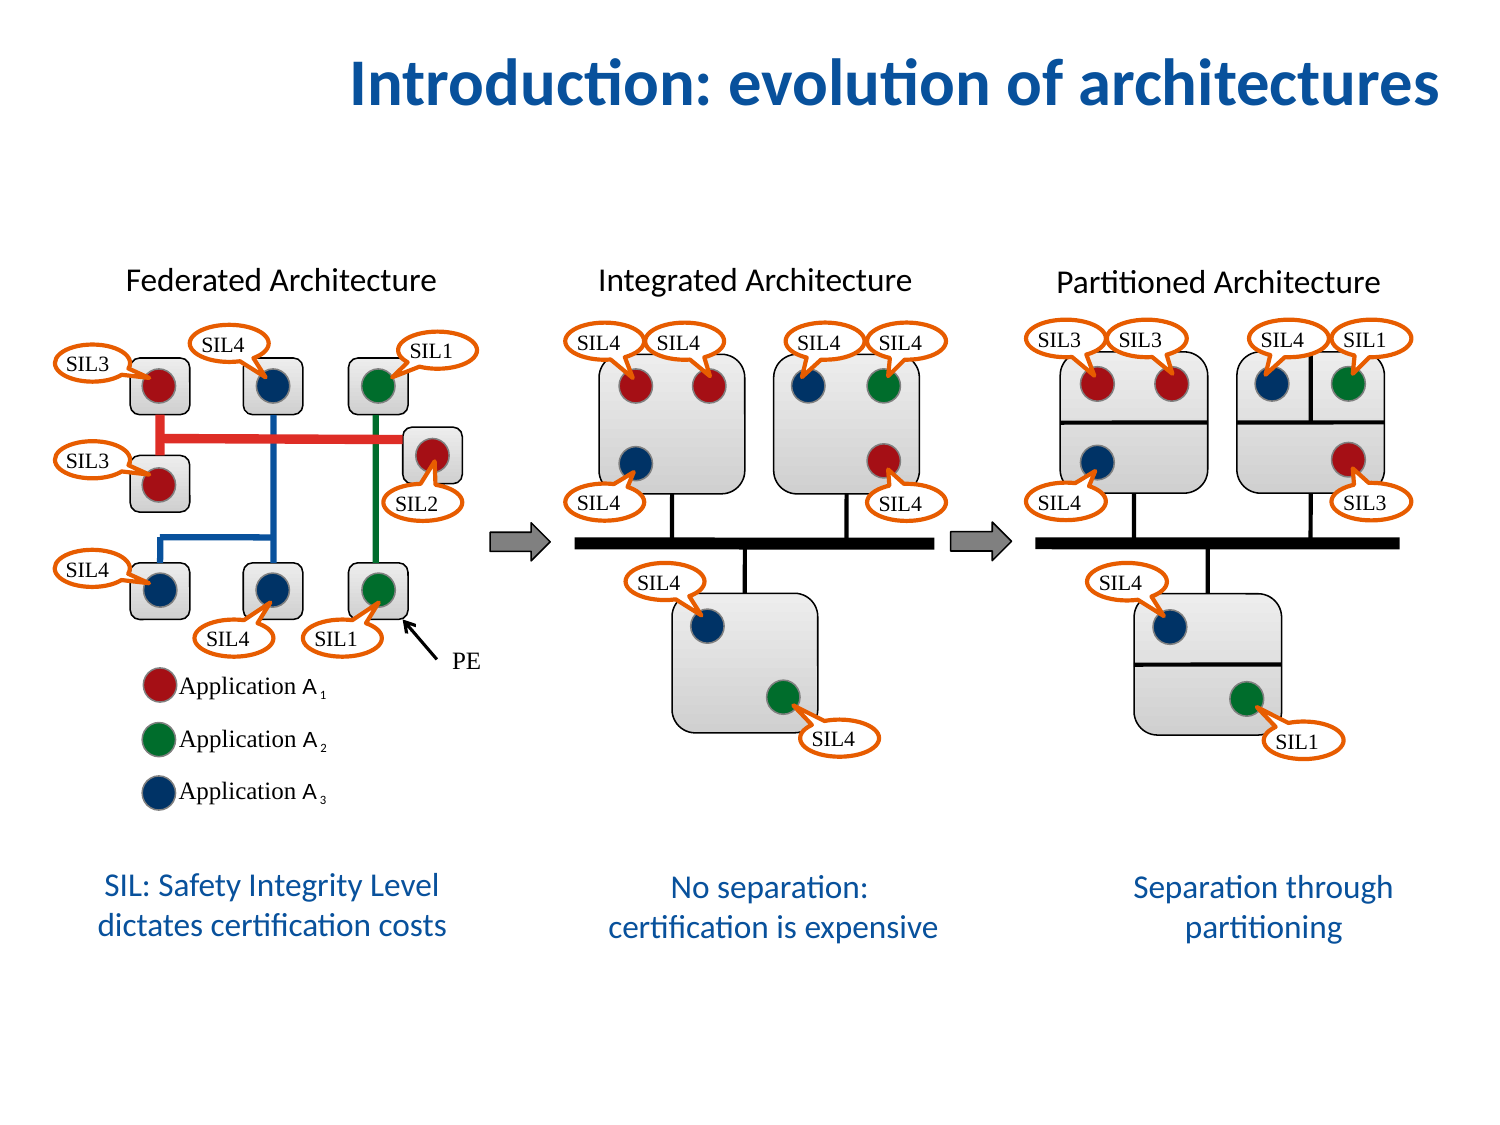

Introduction: evolution of architectures
Federated Architecture
Integrated Architecture
Partitioned Architecture
SIL3
SIL3
SIL4
SIL1
SIL4
SIL4
SIL4
SIL4
SIL4
SIL1
SIL3

SIL3

SIL4
SIL3
SIL4
SIL2
SIL4

SIL4

SIL4
SIL4

SIL4
SIL1
PE
Application A 1

Application A 2
SIL4
SIL1

Application A 3

SIL: Safety Integrity Level
dictates certification costs
No separation:
certification is expensive
Separation through partitioning